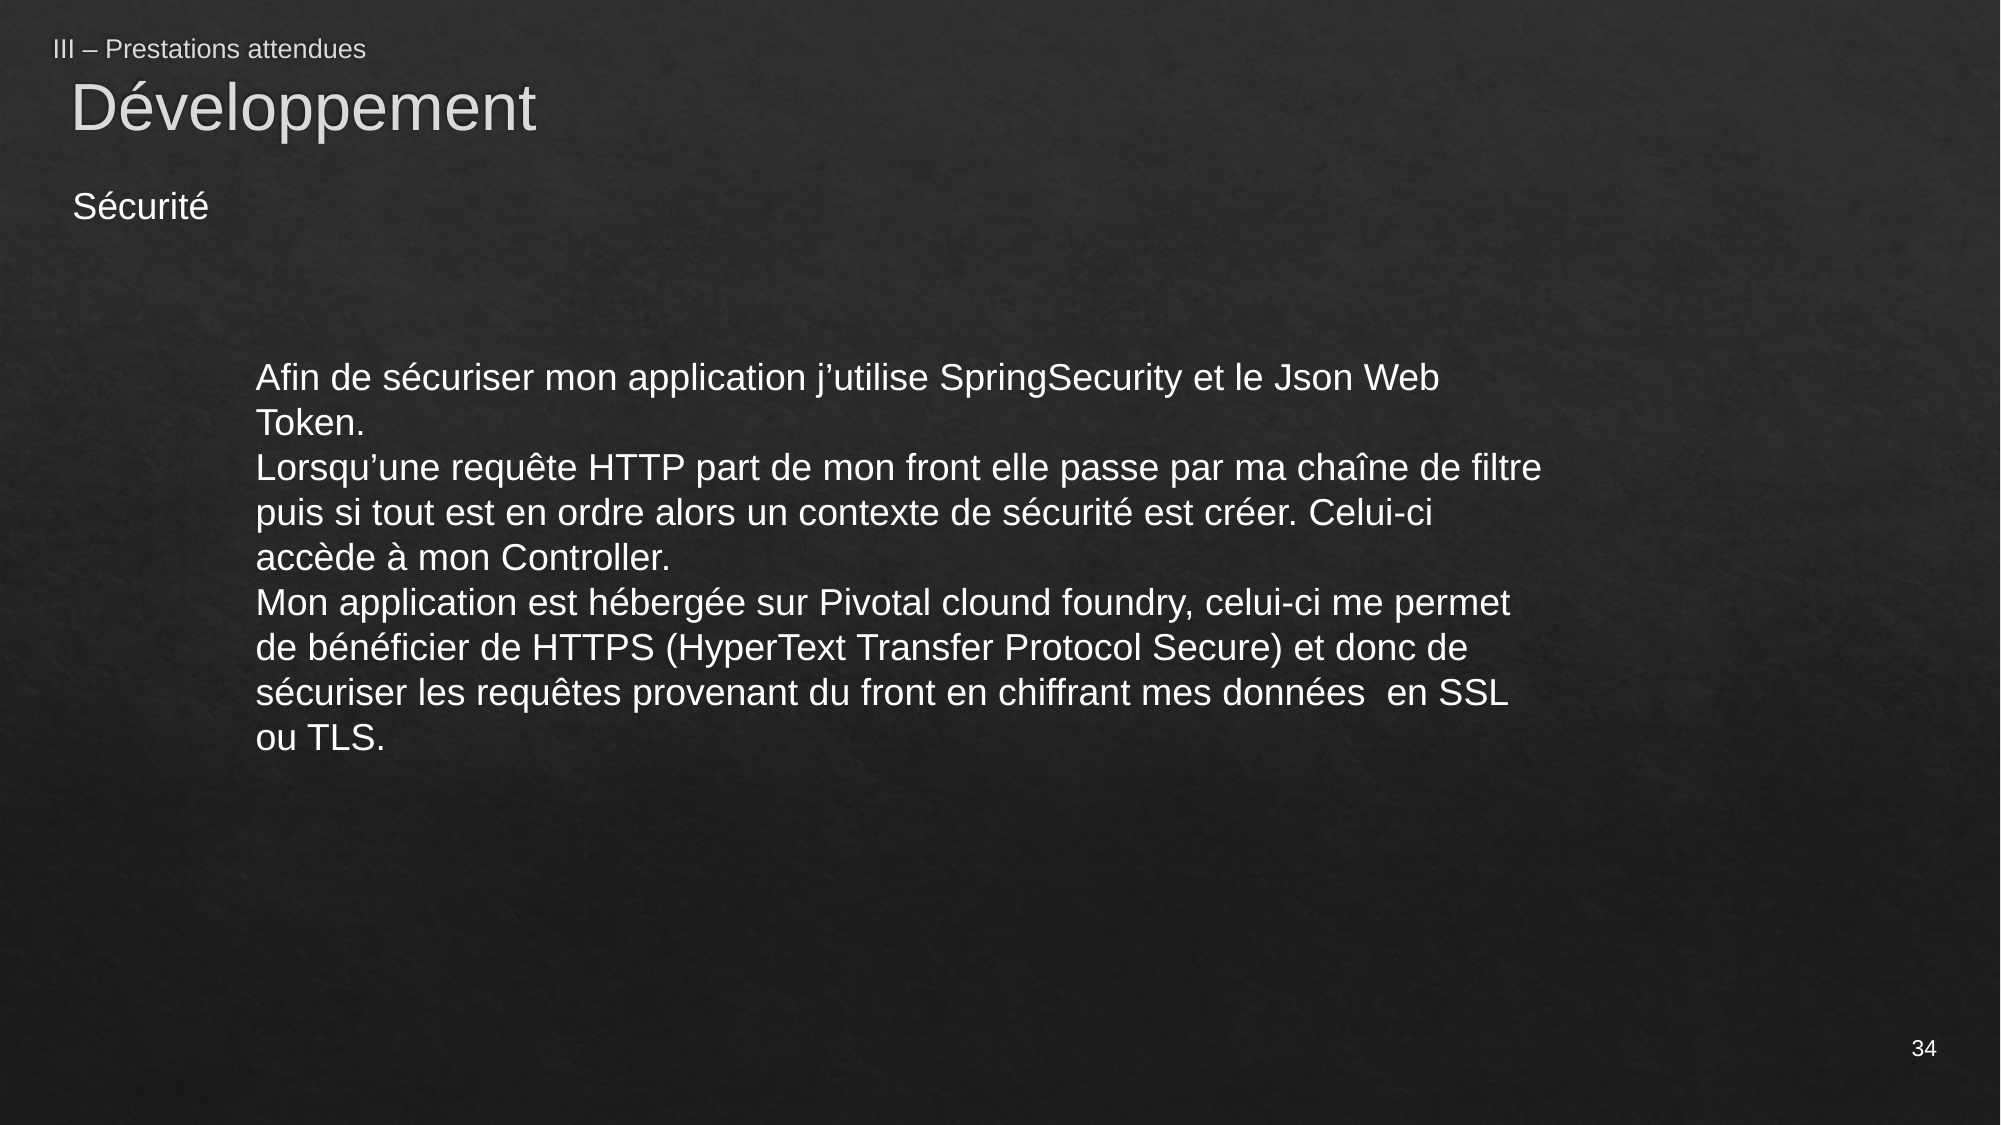

# III – Prestations attendues Développement
Sécurité
Afin de sécuriser mon application j’utilise SpringSecurity et le Json Web Token.
Lorsqu’une requête HTTP part de mon front elle passe par ma chaîne de filtre puis si tout est en ordre alors un contexte de sécurité est créer. Celui-ci accède à mon Controller.
Mon application est hébergée sur Pivotal clound foundry, celui-ci me permet de bénéficier de HTTPS (HyperText Transfer Protocol Secure) et donc de sécuriser les requêtes provenant du front en chiffrant mes données  en SSL ou TLS.
34